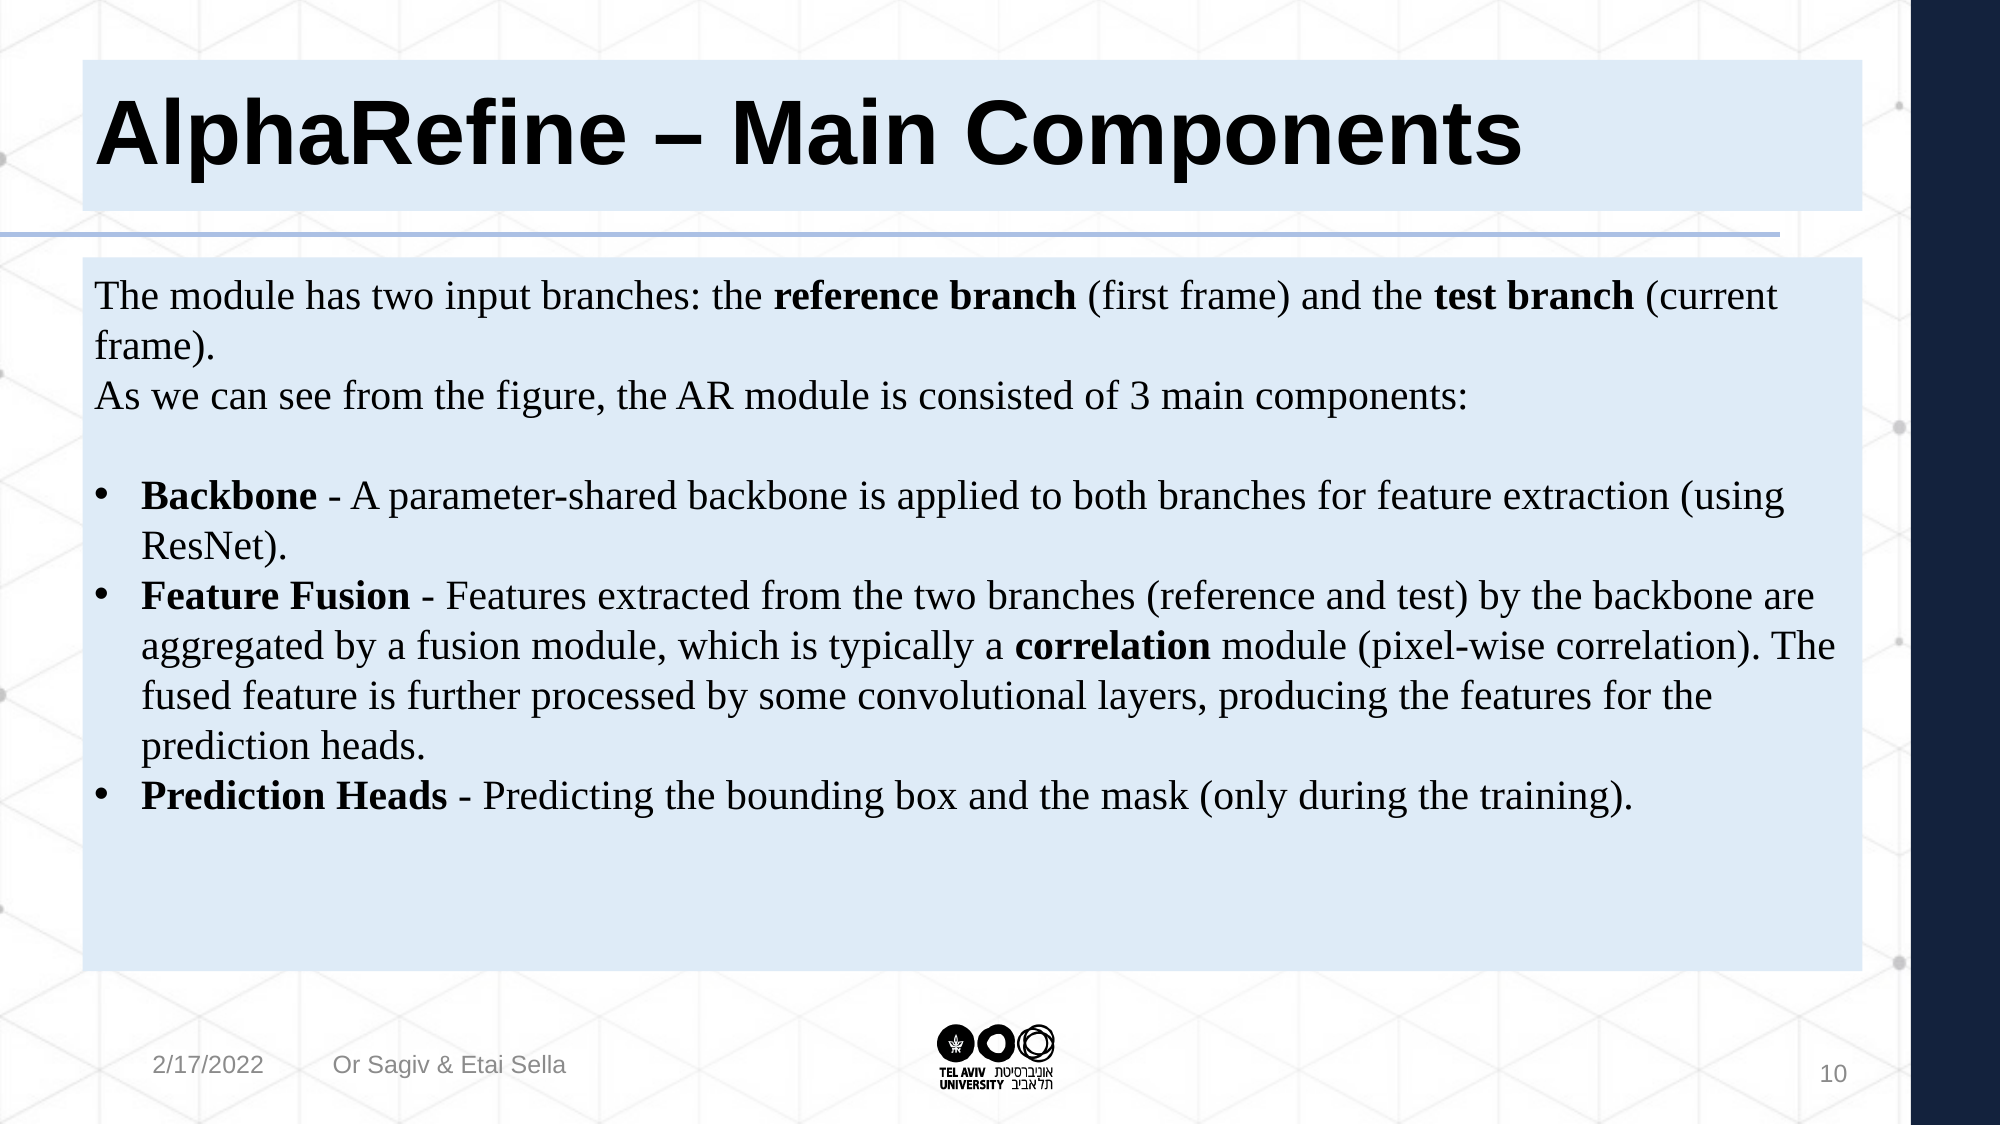

# AlphaRefine – Main Components
The module has two input branches: the reference branch (first frame) and the test branch (current frame).
As we can see from the figure, the AR module is consisted of 3 main components:

Backbone - A parameter-shared backbone is applied to both branches for feature extraction (using ResNet).
Feature Fusion - Features extracted from the two branches (reference and test) by the backbone are aggregated by a fusion module, which is typically a correlation module (pixel-wise correlation). The fused feature is further processed by some convolutional layers, producing the features for the prediction heads.
Prediction Heads - Predicting the bounding box and the mask (only during the training).

2/17/2022
Or Sagiv & Etai Sella
10